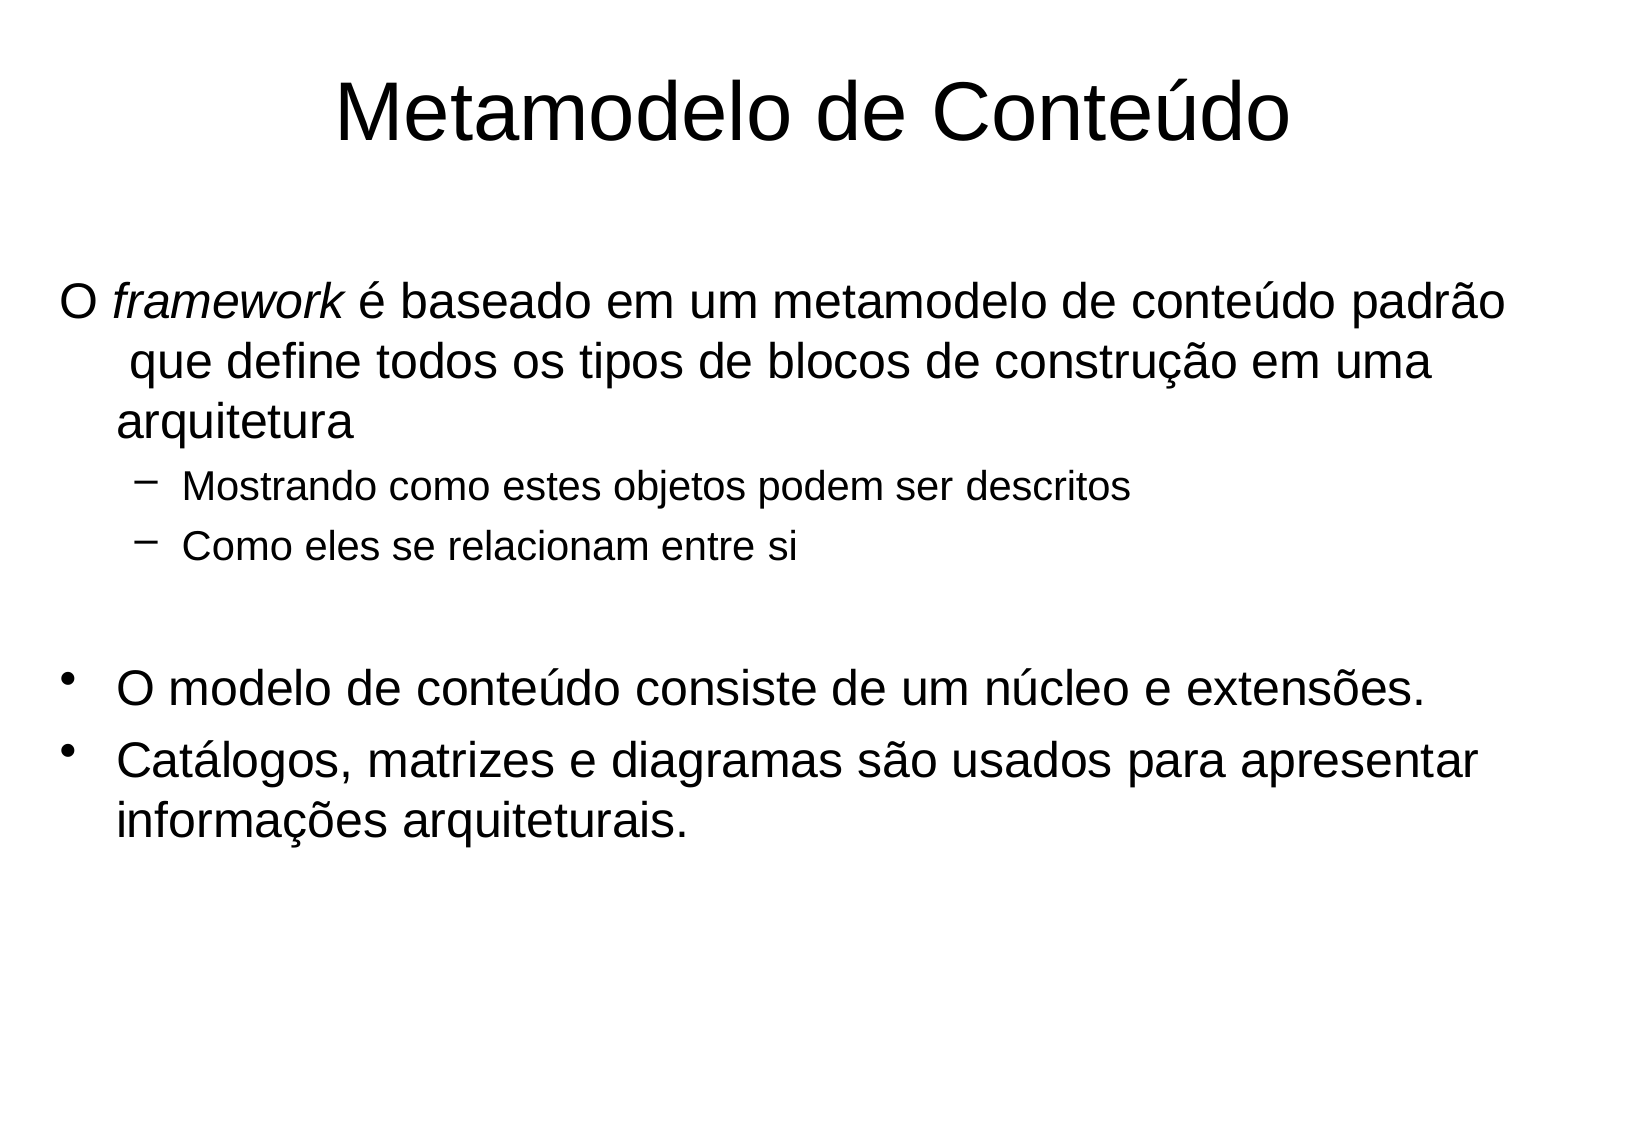

# Metamodelo de Conteúdo
O framework é baseado em um metamodelo de conteúdo padrão  que define todos os tipos de blocos de construção em uma  arquitetura
Mostrando como estes objetos podem ser descritos
Como eles se relacionam entre si

O modelo de conteúdo consiste de um núcleo e extensões.
Catálogos, matrizes e diagramas são usados para apresentar
informações arquiteturais.